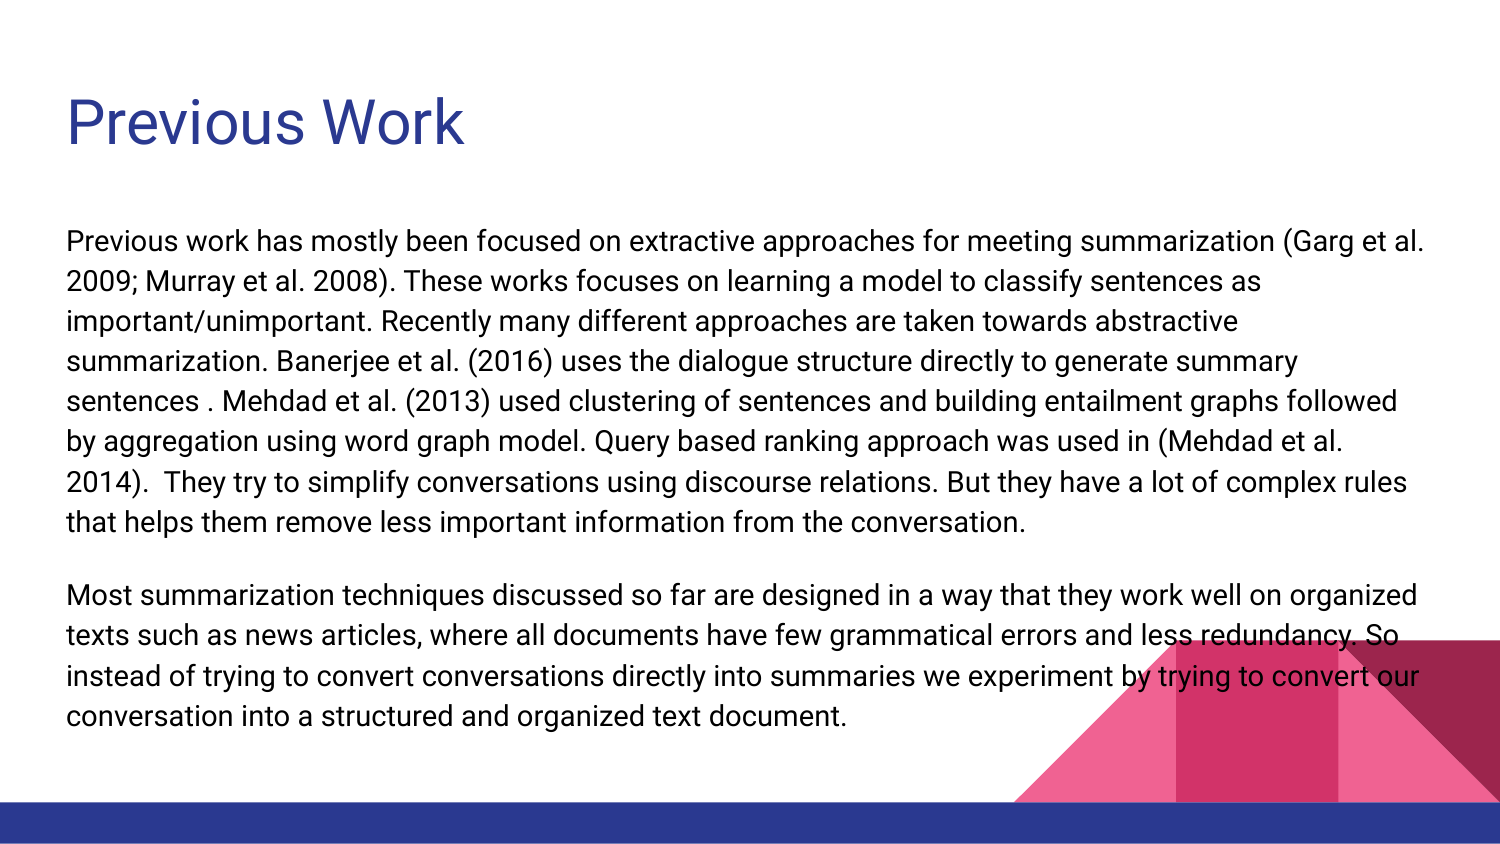

# Previous Work
Previous work has mostly been focused on extractive approaches for meeting summarization (Garg et al. 2009; Murray et al. 2008). These works focuses on learning a model to classify sentences as important/unimportant. Recently many different approaches are taken towards abstractive summarization. Banerjee et al. (2016) uses the dialogue structure directly to generate summary sentences . Mehdad et al. (2013) used clustering of sentences and building entailment graphs followed by aggregation using word graph model. Query based ranking approach was used in (Mehdad et al. 2014).  They try to simplify conversations using discourse relations. But they have a lot of complex rules that helps them remove less important information from the conversation.
Most summarization techniques discussed so far are designed in a way that they work well on organized texts such as news articles, where all documents have few grammatical errors and less redundancy. So instead of trying to convert conversations directly into summaries we experiment by trying to convert our conversation into a structured and organized text document.